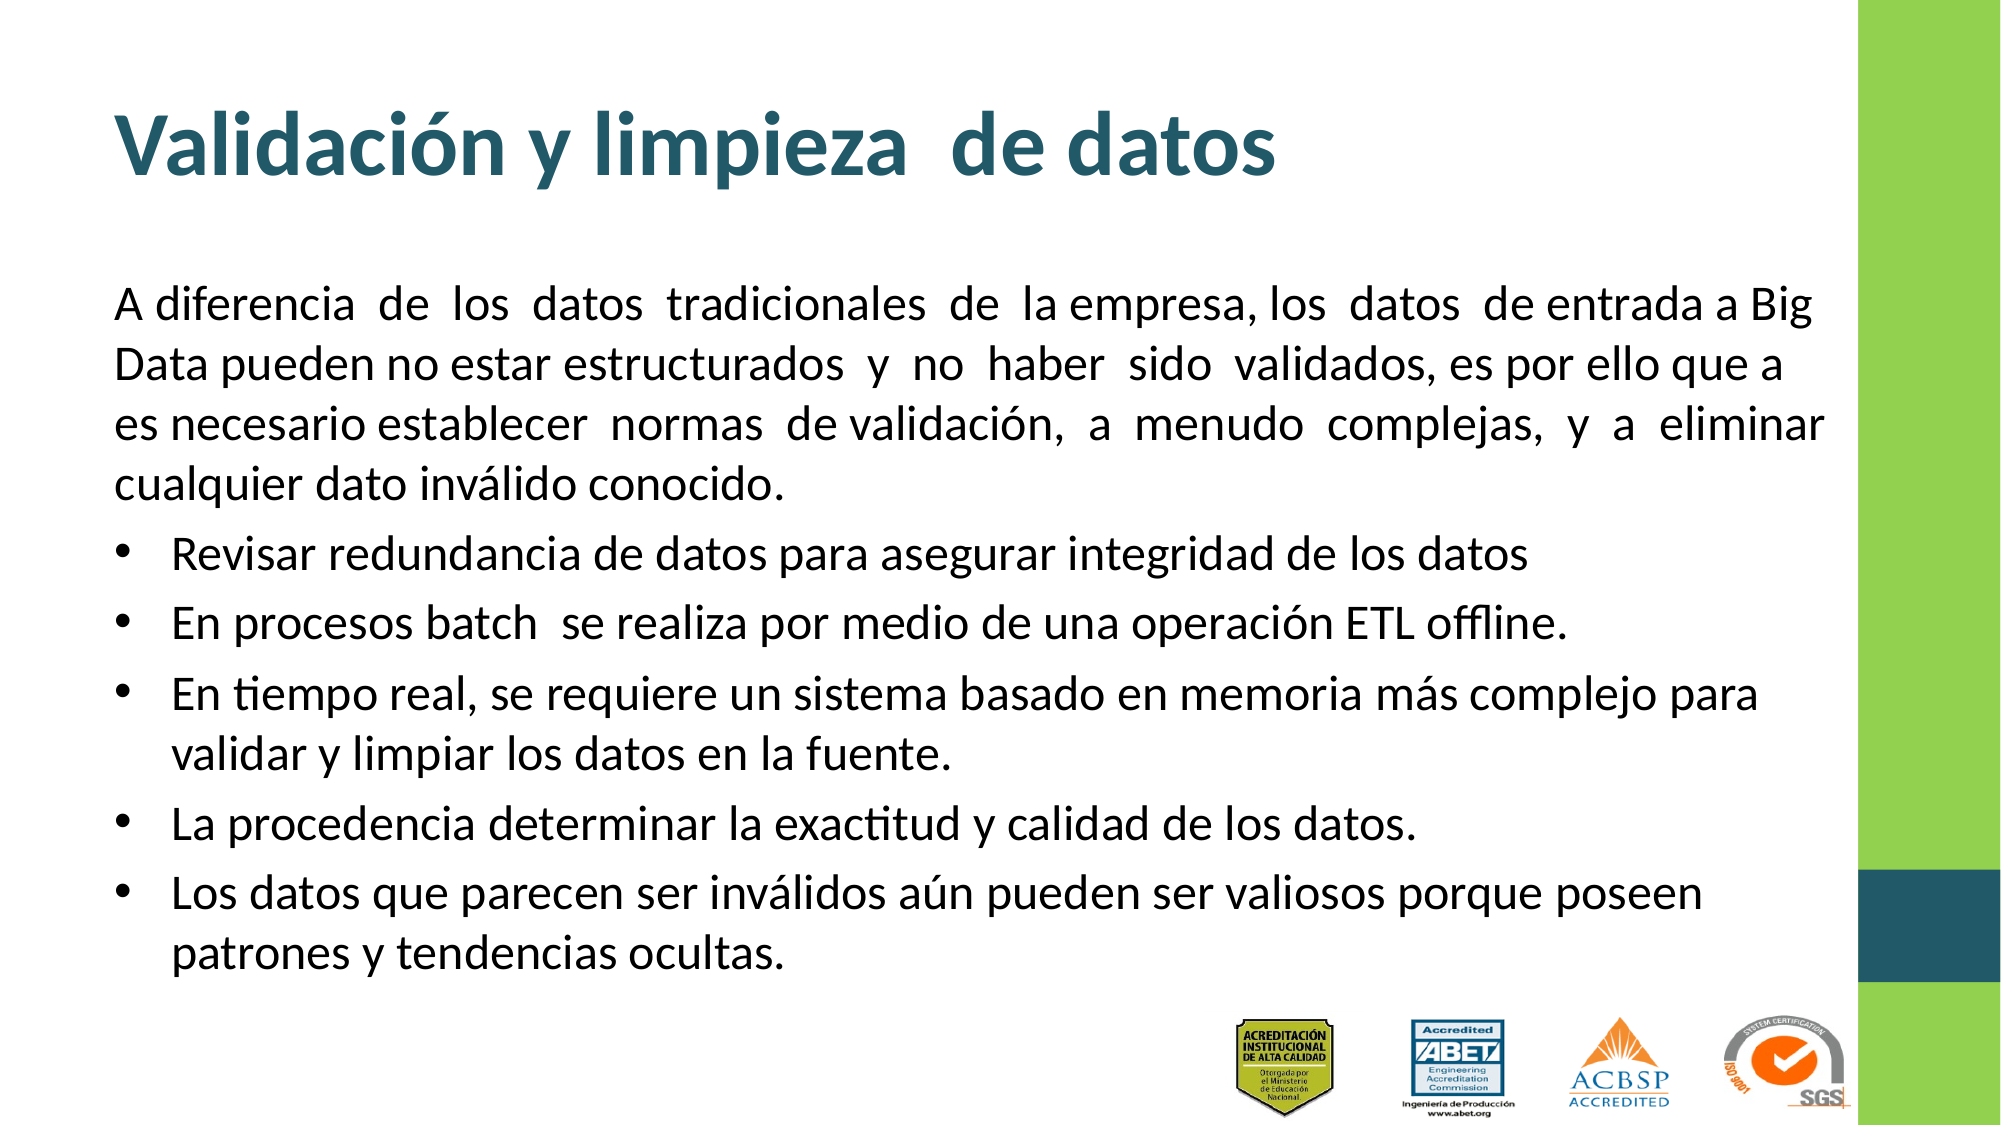

# Validación y limpieza  de datos
A diferencia  de  los  datos  tradicionales  de  la empresa, los  datos  de entrada a Big Data pueden no estar estructurados  y  no  haber  sido  validados, es por ello que a es necesario establecer  normas  de validación,  a  menudo  complejas,  y  a  eliminar cualquier dato inválido conocido.
Revisar redundancia de datos para asegurar integridad de los datos
En procesos batch  se realiza por medio de una operación ETL offline.
En tiempo real, se requiere un sistema basado en memoria más complejo para validar y limpiar los datos en la fuente.
La procedencia determinar la exactitud y calidad de los datos.
Los datos que parecen ser inválidos aún pueden ser valiosos porque poseen patrones y tendencias ocultas.